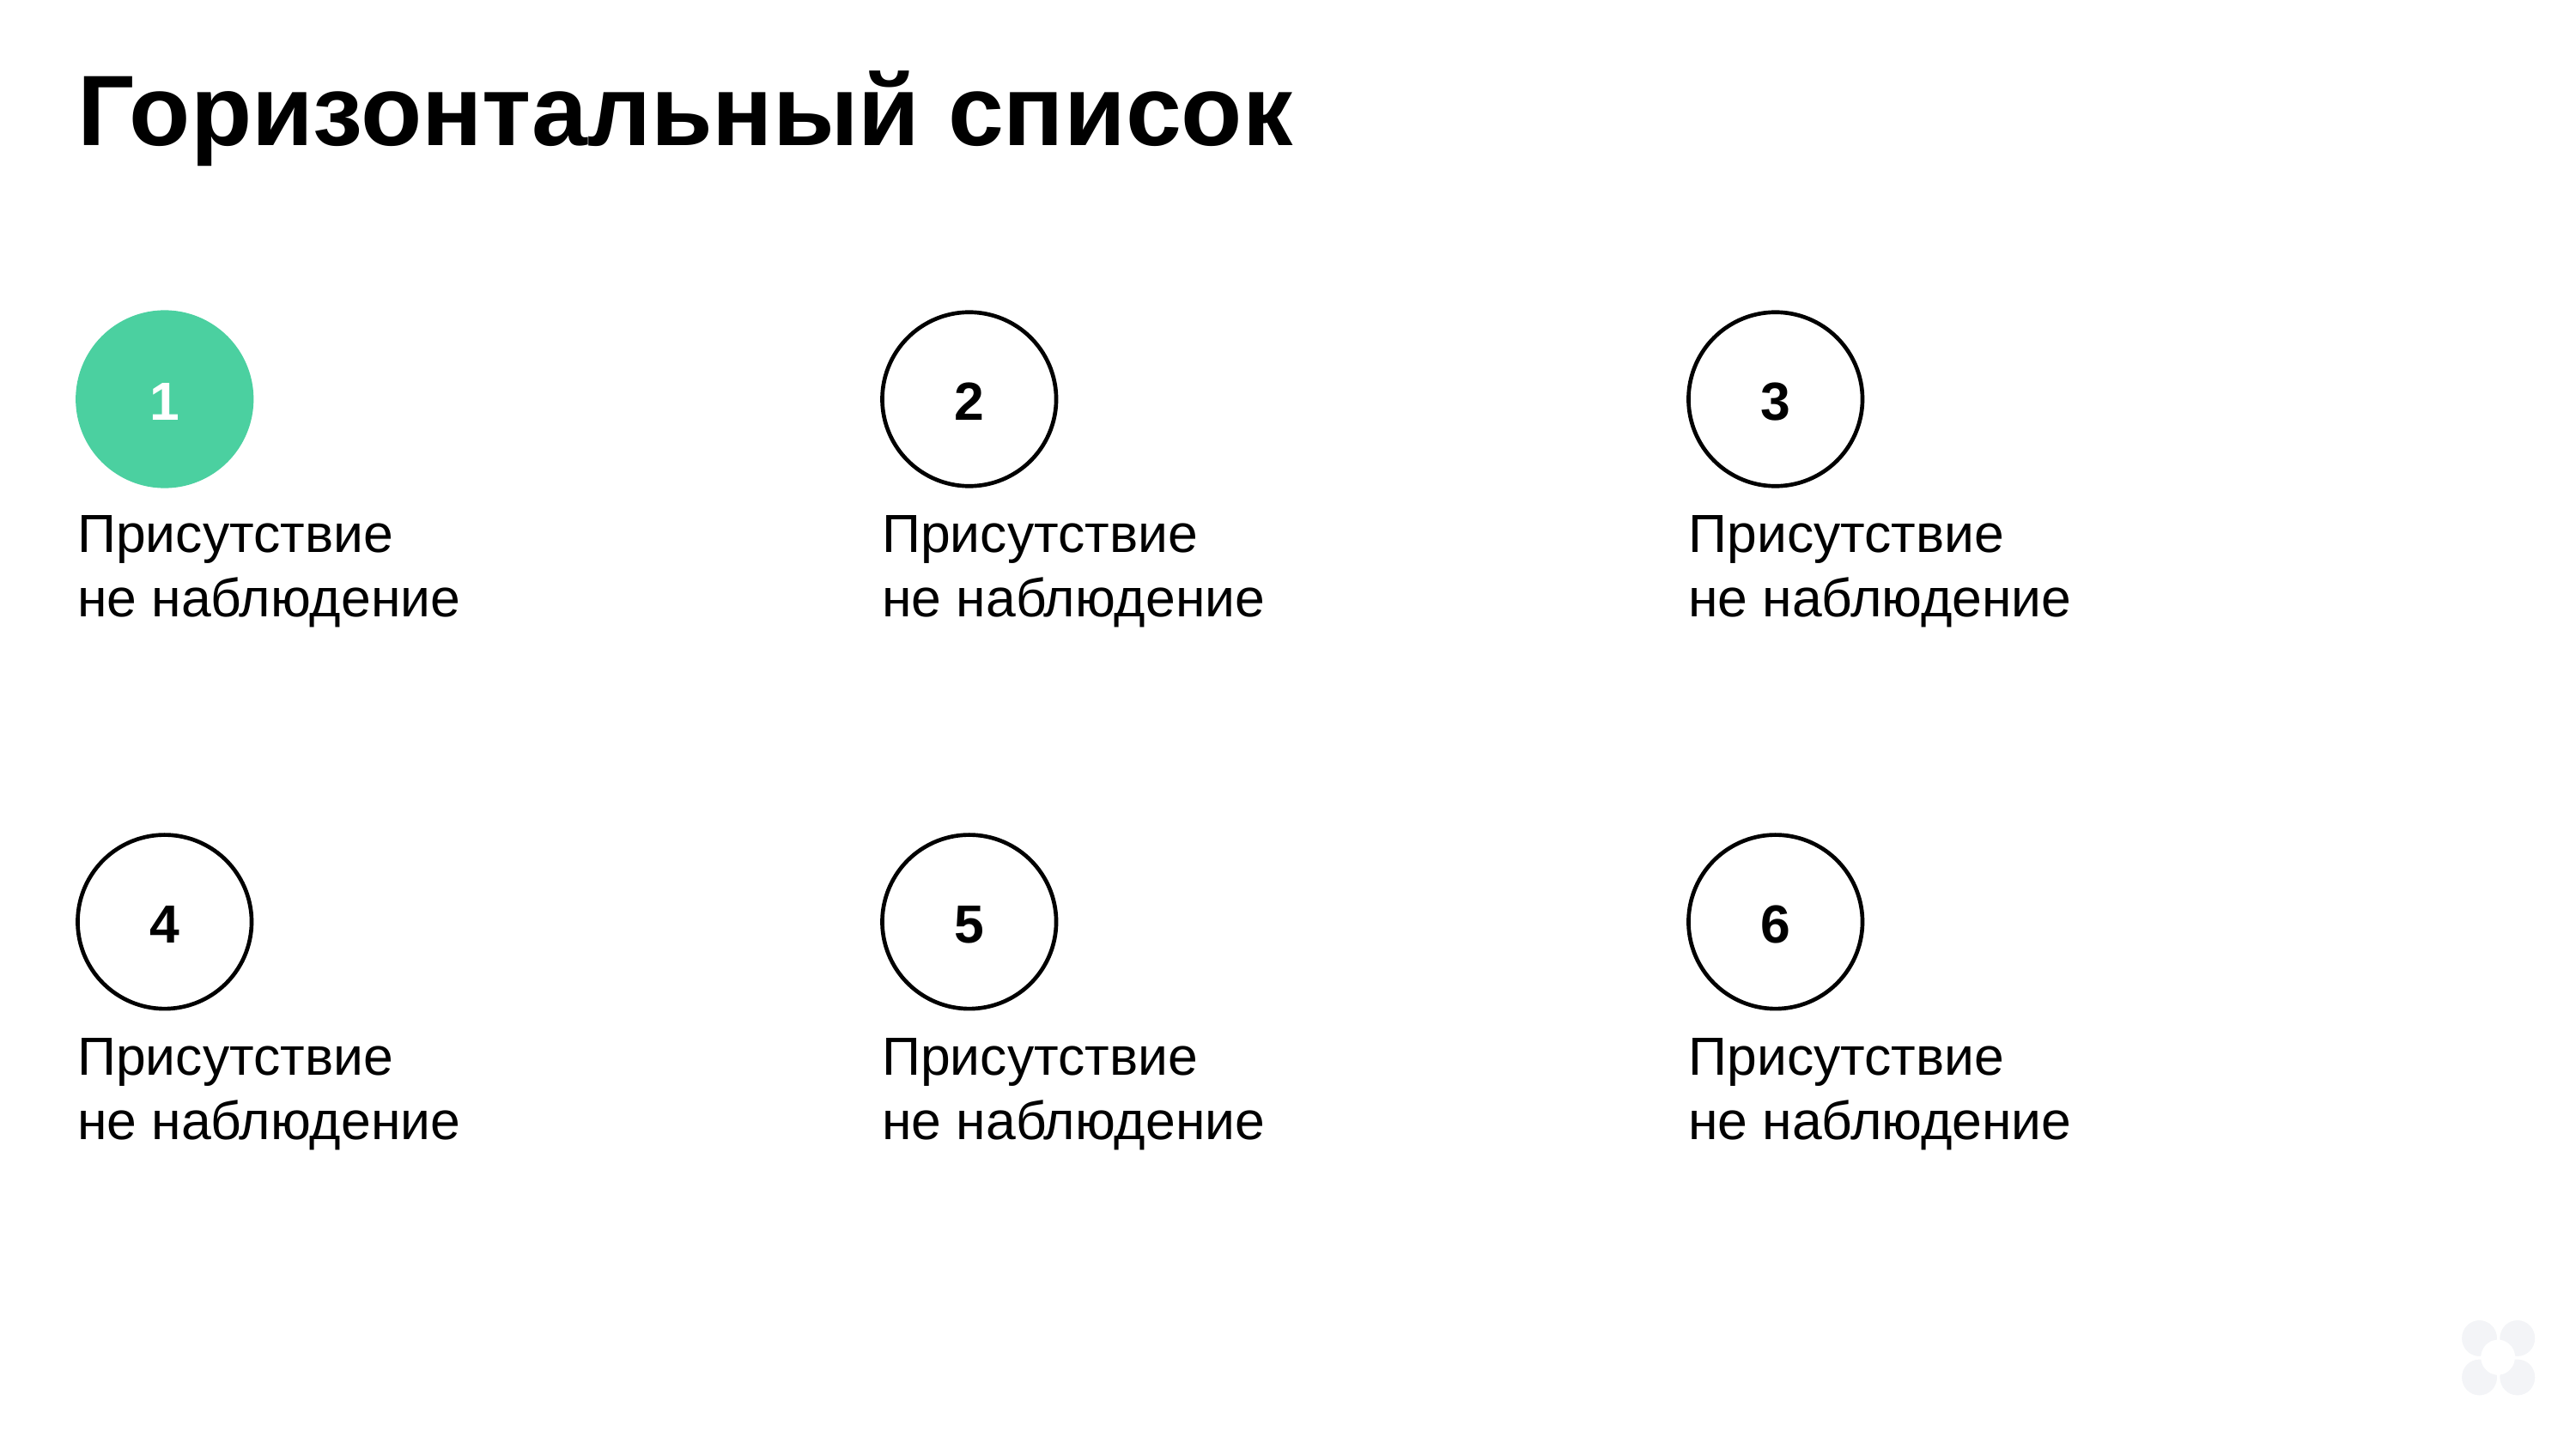

Горизонтальный список

1
Присутствие
не наблюдение

2
Присутствие
не наблюдение

3
Присутствие
не наблюдение

4
Присутствие
не наблюдение

5
Присутствие
не наблюдение

6
Присутствие
не наблюдение